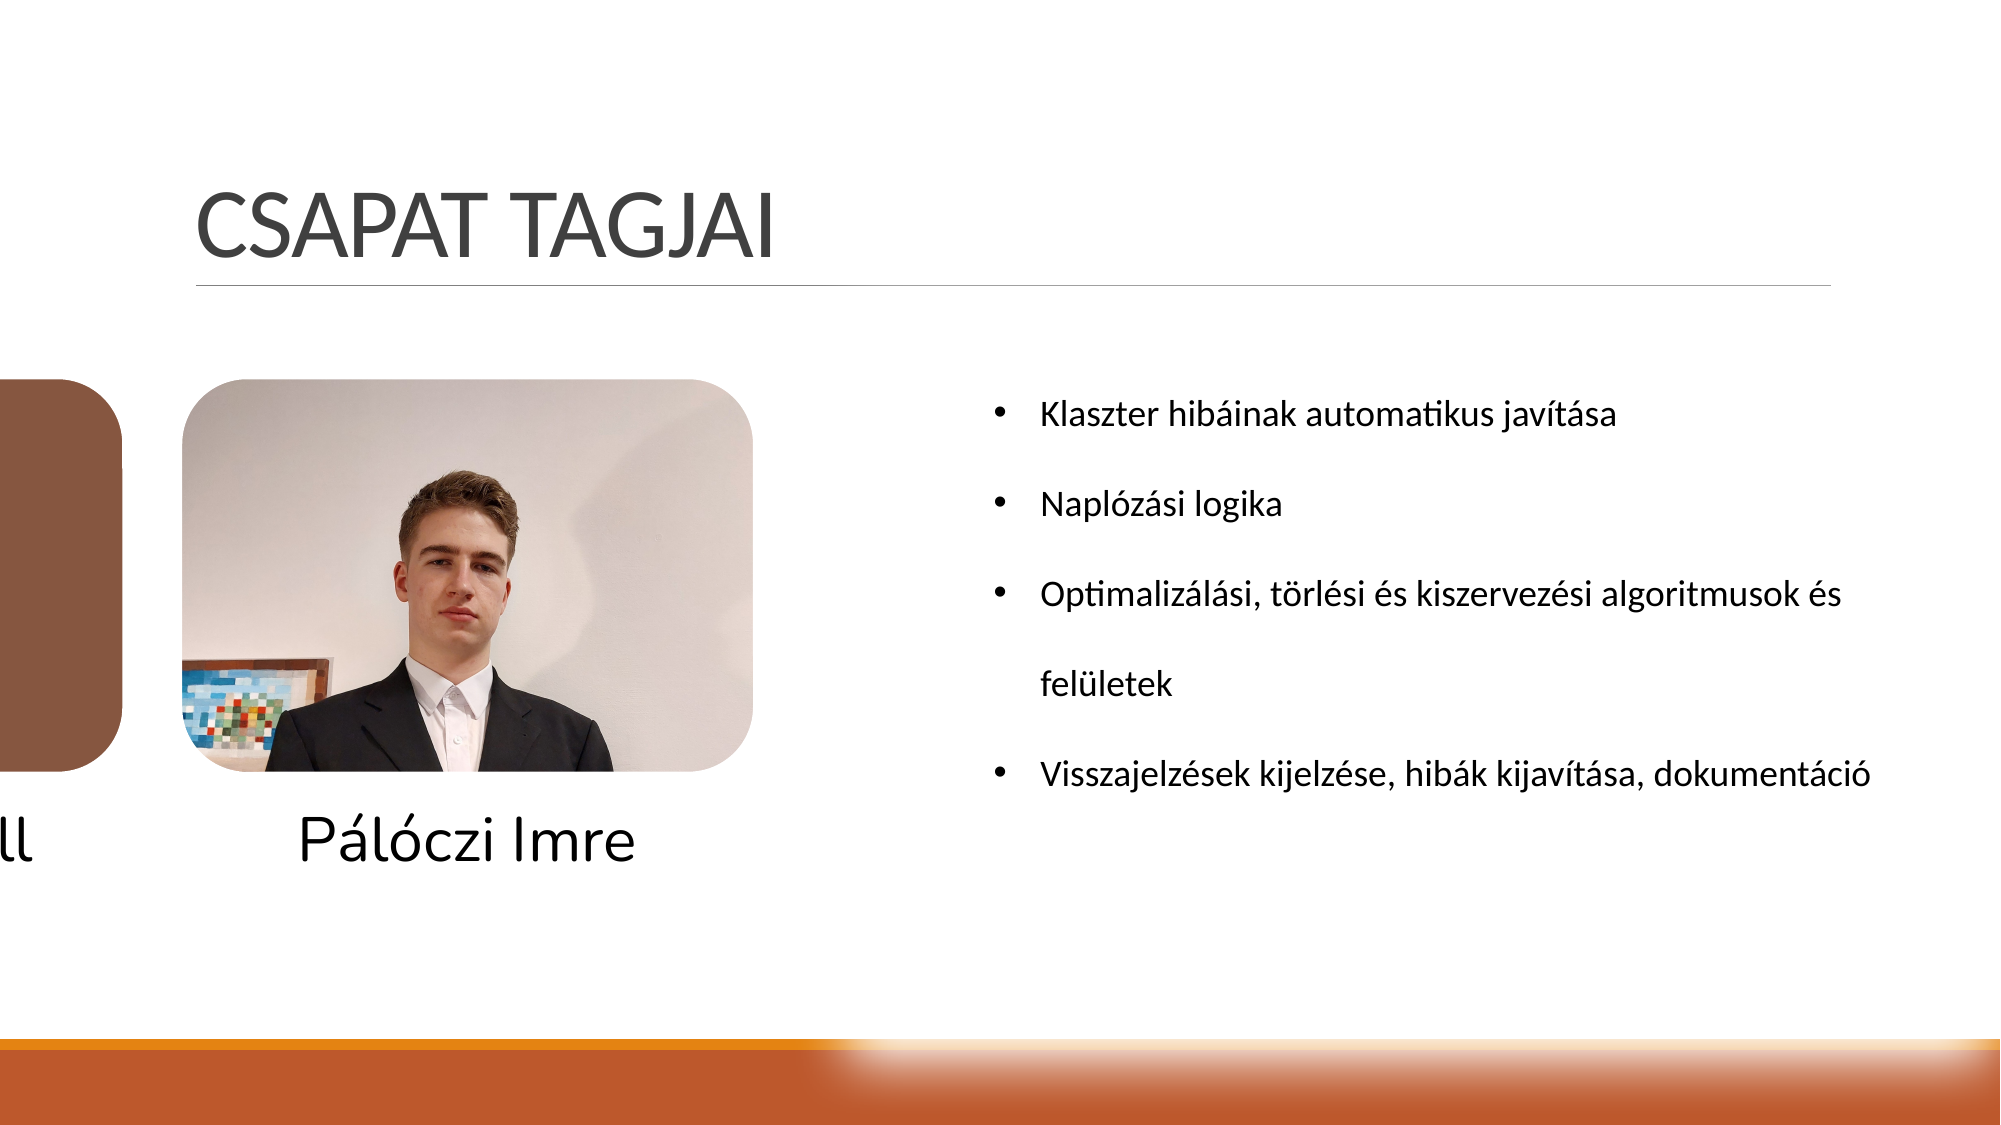

# Csapat tagjai
Klaszter hibáinak automatikus javítása
Naplózási logika
Optimalizálási, törlési és kiszervezési algoritmusok és felületek
Visszajelzések kijelzése, hibák kijavítása, dokumentáció
Géczi Kornél
Györfi Marcell
Pálóczi Imre